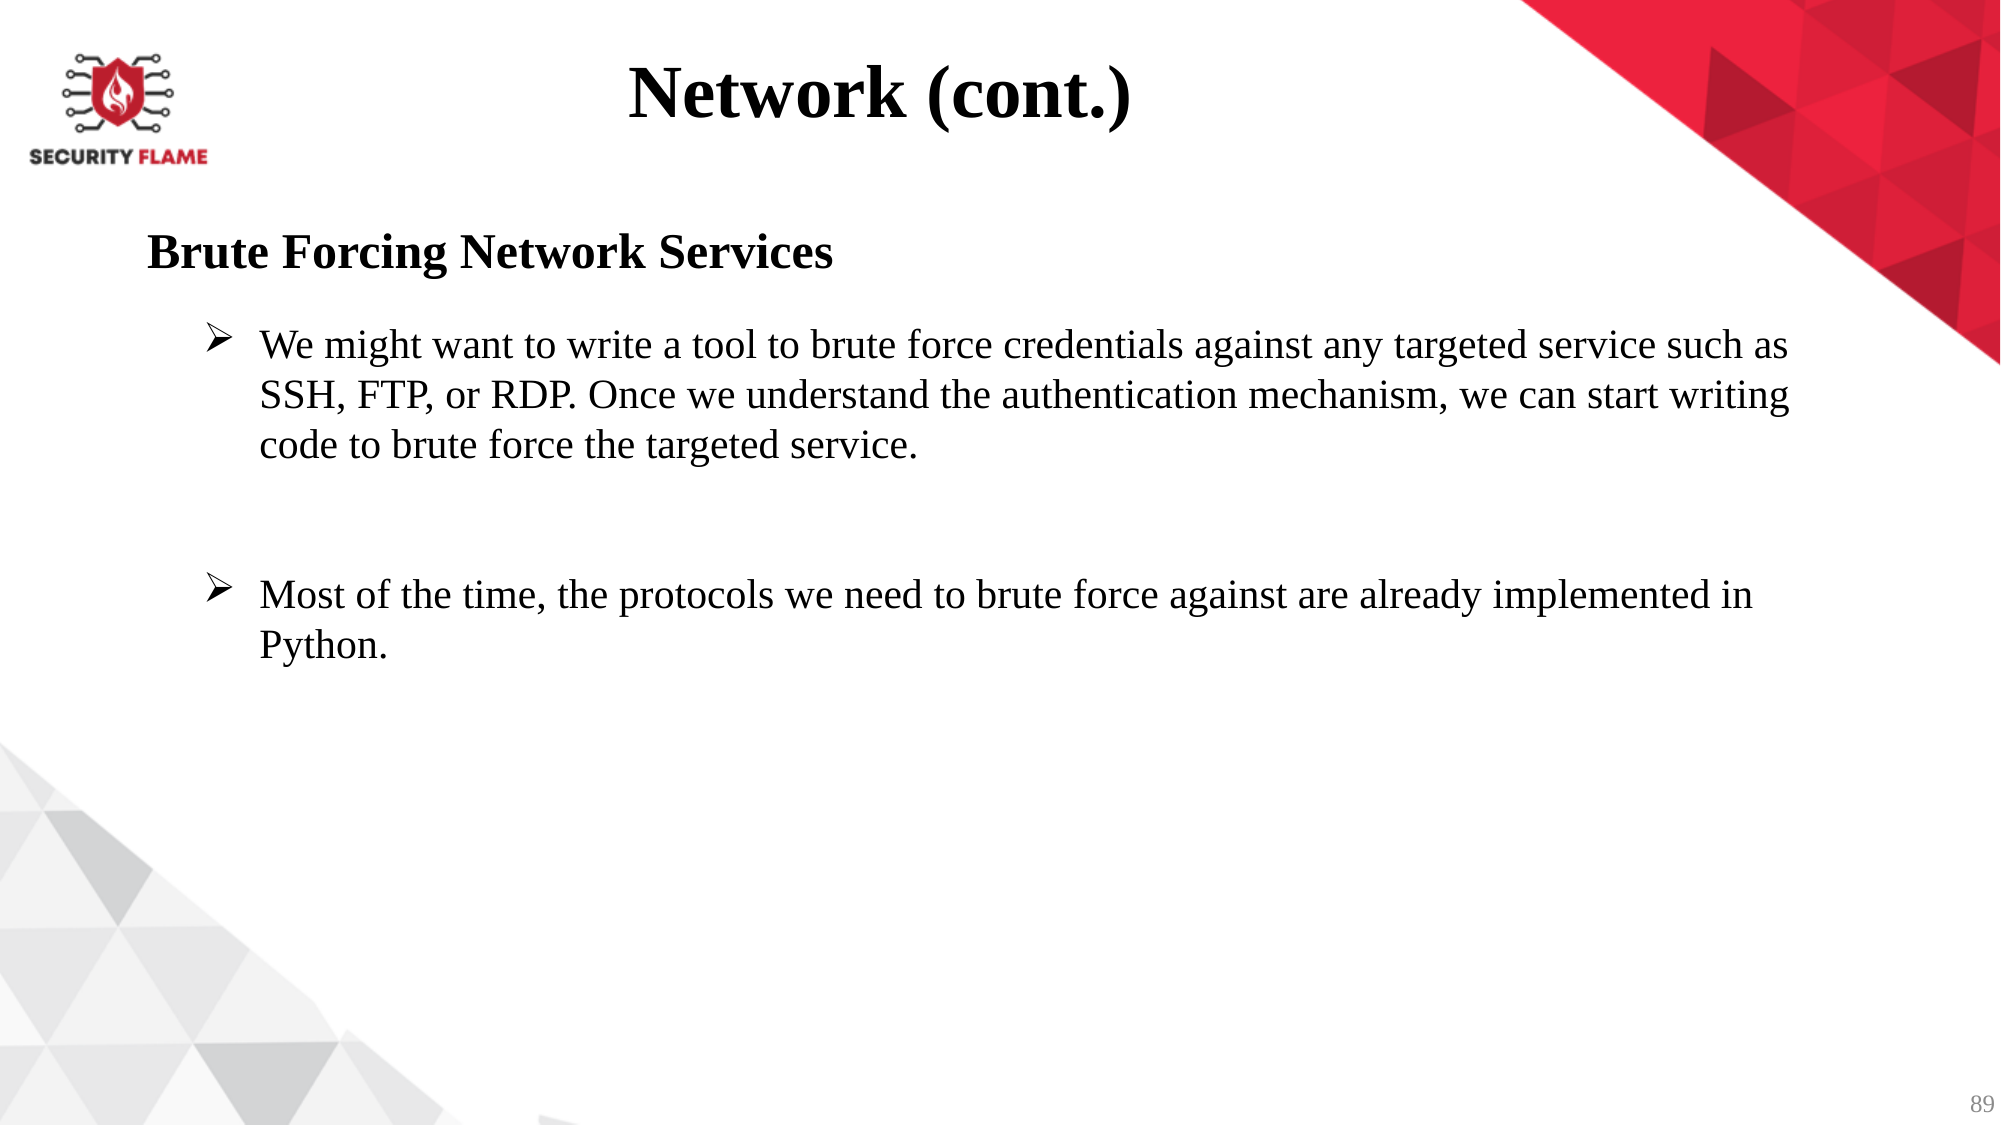

Network (cont.)
Brute Forcing Network Services
We might want to write a tool to brute force credentials against any targeted service such as SSH, FTP, or RDP. Once we understand the authentication mechanism, we can start writing code to brute force the targeted service.

Most of the time, the protocols we need to brute force against are already implemented in Python.

89